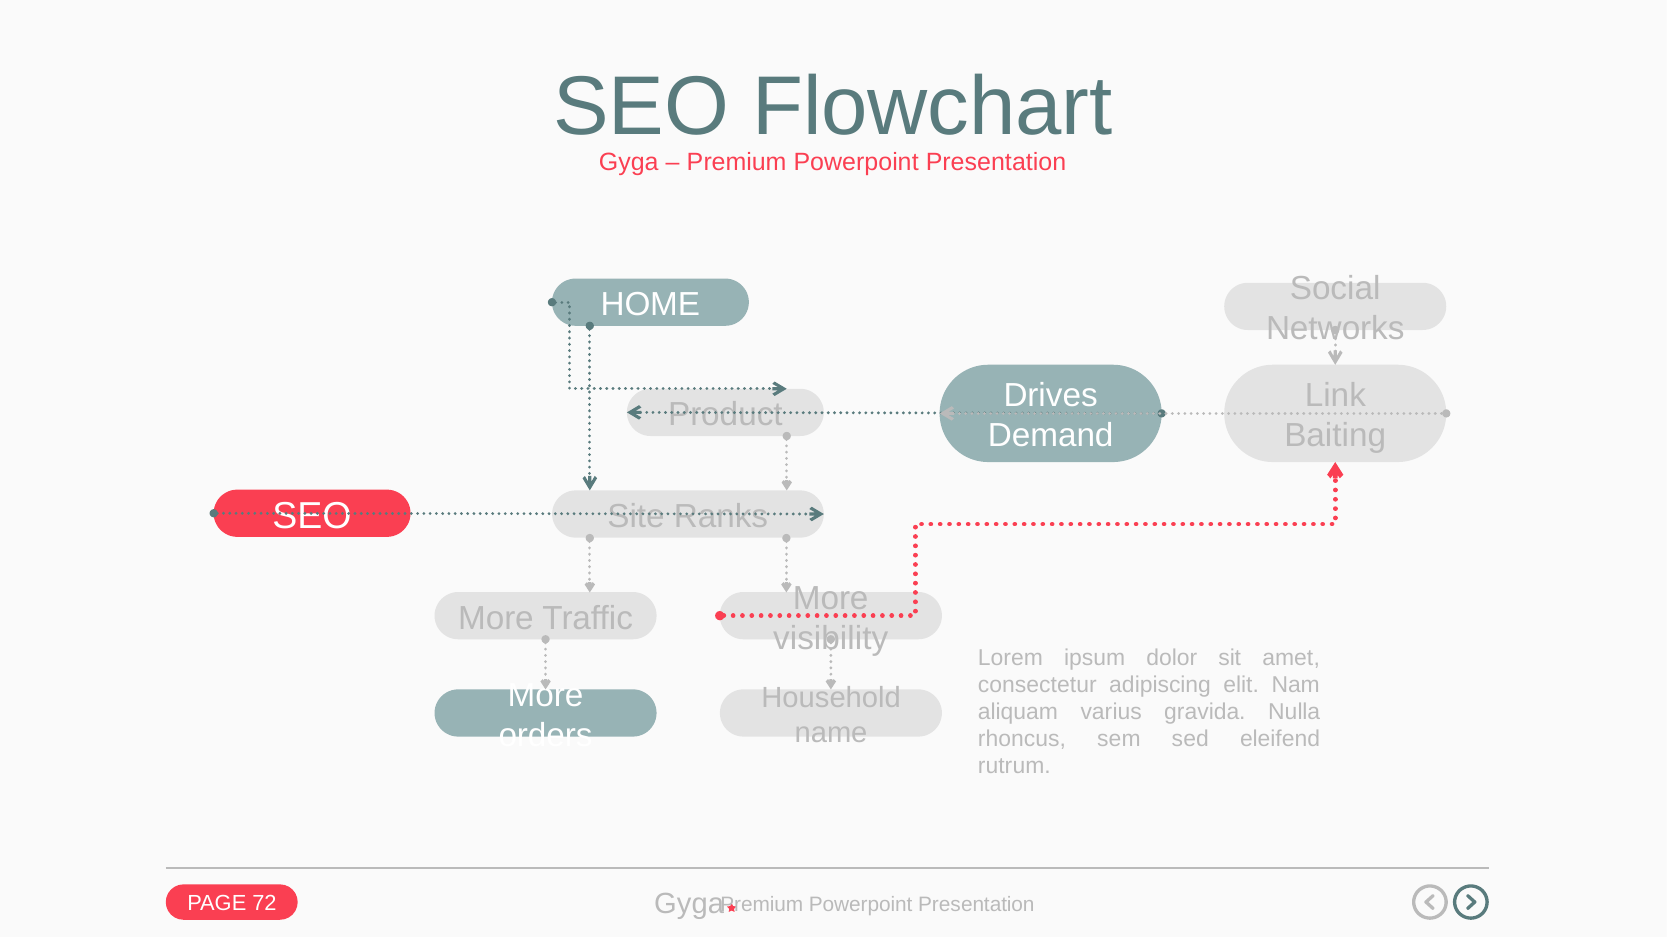

SEO Flowchart
Gyga – Premium Powerpoint Presentation
HOME
Social Networks
Link
Baiting
Drives
Demand
Product
SEO
Site Ranks
More visibility
More Traffic
Lorem ipsum dolor sit amet, consectetur adipiscing elit. Nam aliquam varius gravida. Nulla rhoncus, sem sed eleifend rutrum.
More orders
Household name